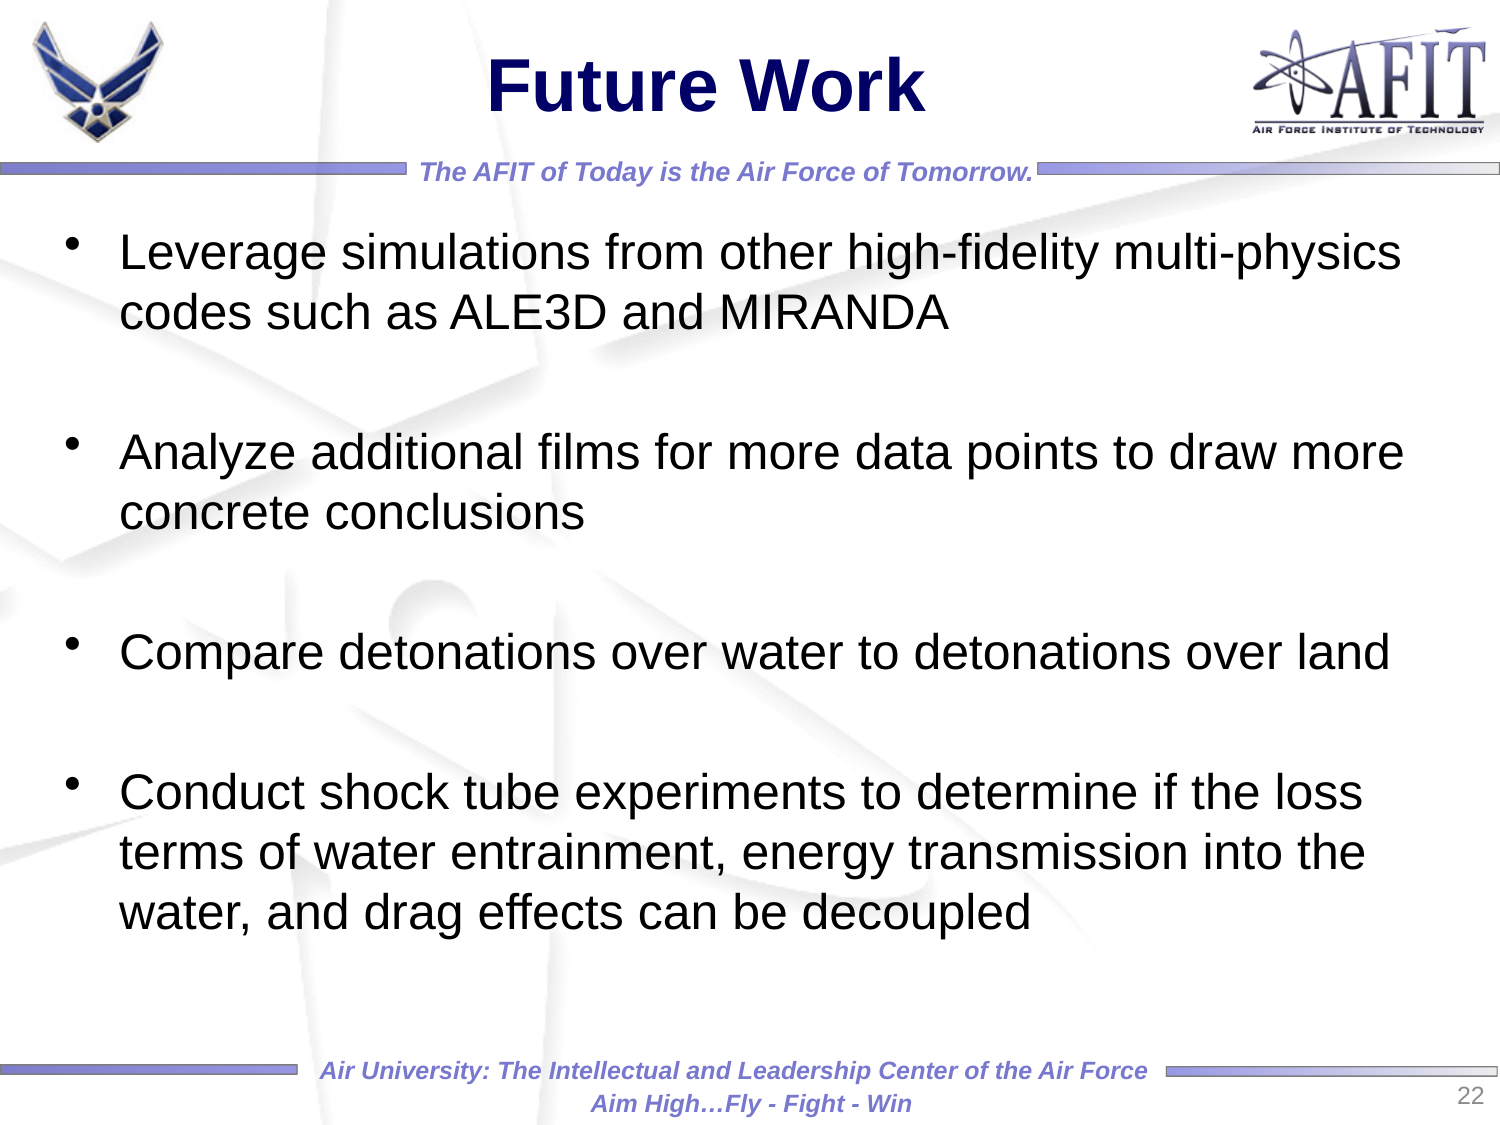

# Future Work
Leverage simulations from other high-fidelity multi-physics codes such as ALE3D and MIRANDA

Analyze additional films for more data points to draw more concrete conclusions

Compare detonations over water to detonations over land

Conduct shock tube experiments to determine if the loss terms of water entrainment, energy transmission into the water, and drag effects can be decoupled
22